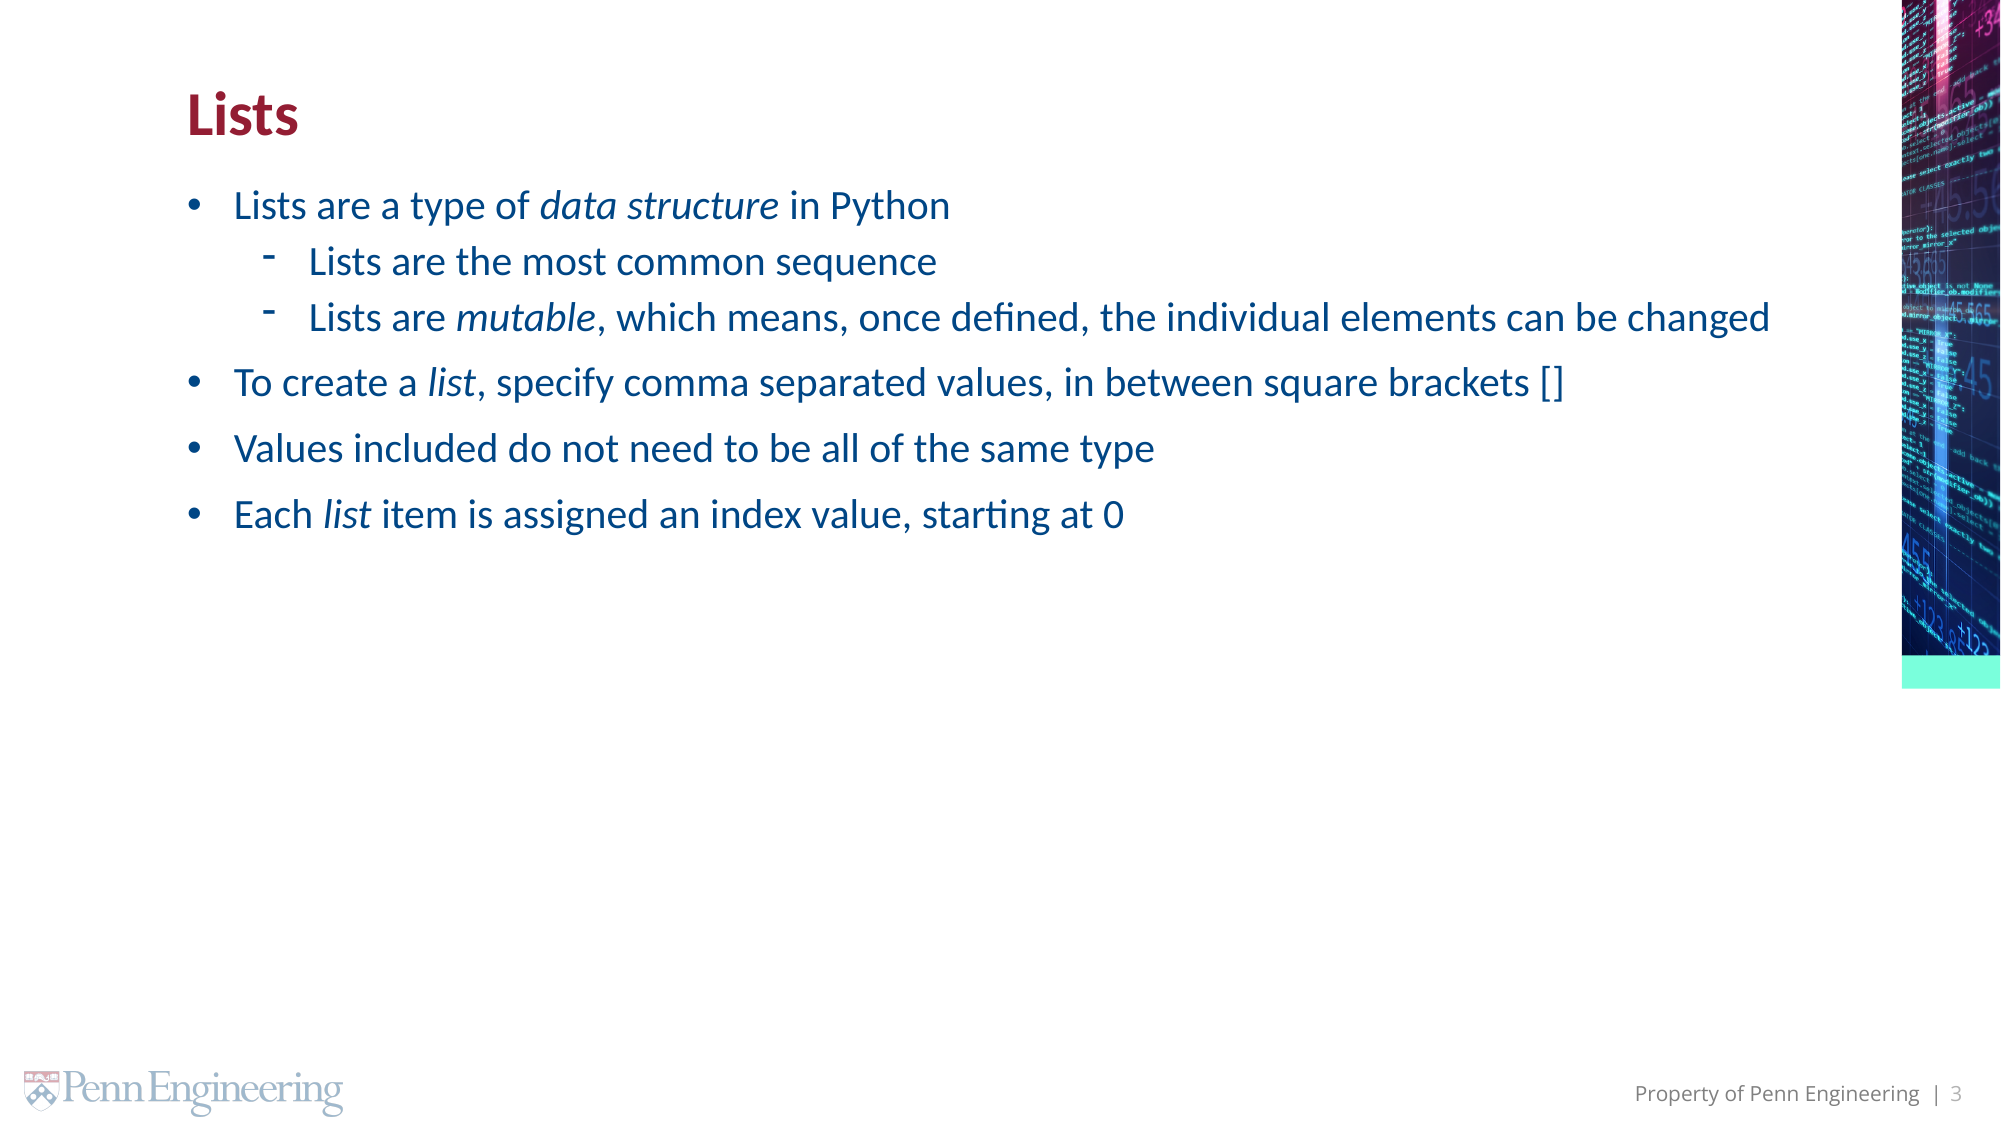

# Lists
Lists are a type of data structure in Python
Lists are the most common sequence
Lists are mutable, which means, once defined, the individual elements can be changed
To create a list, specify comma separated values, in between square brackets []
Values included do not need to be all of the same type
Each list item is assigned an index value, starting at 0
3